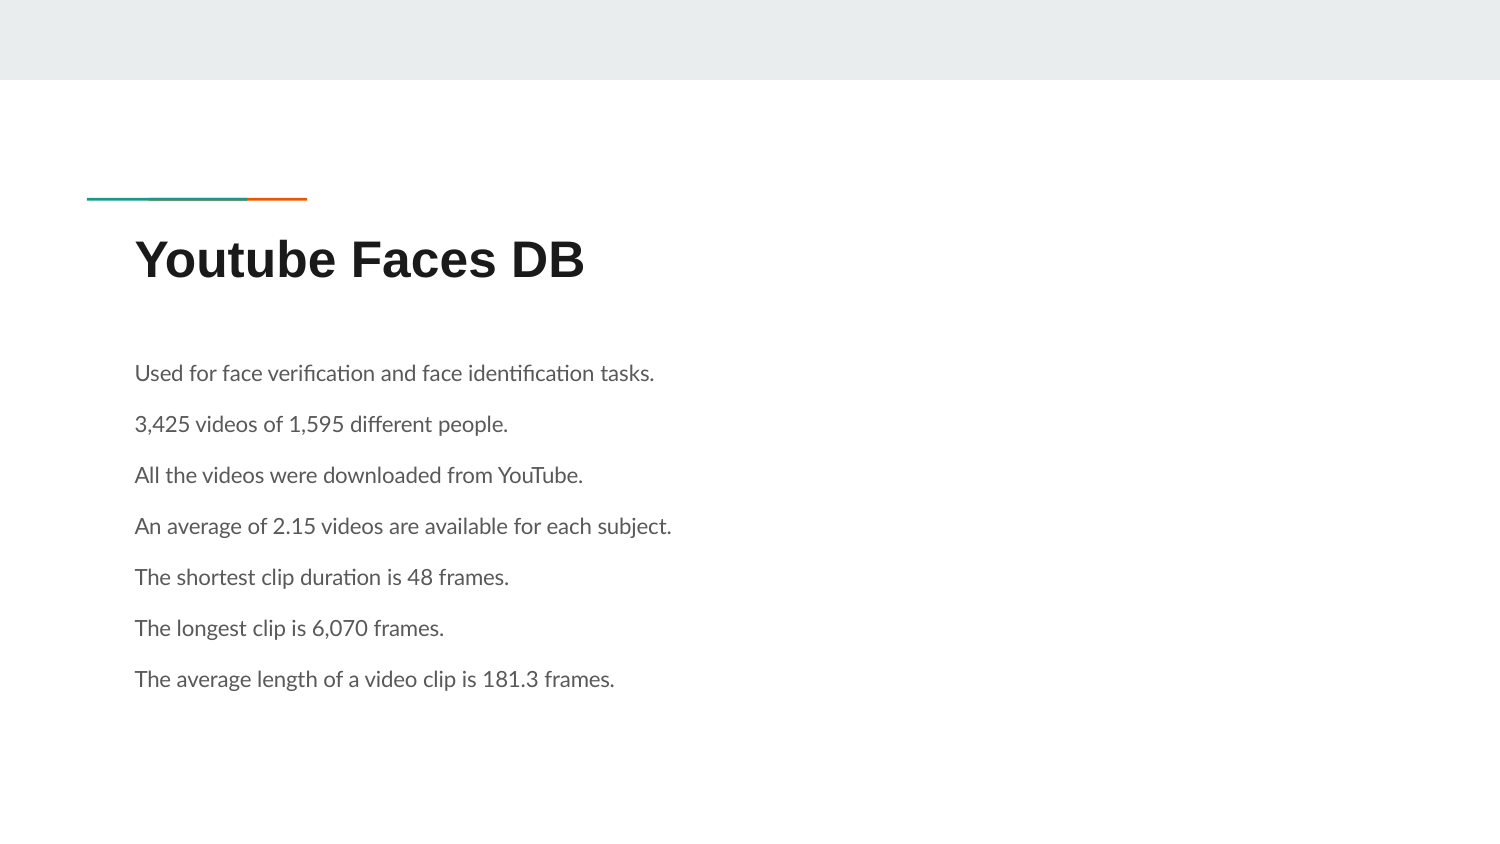

# Youtube Faces DB
Used for face verification and face identification tasks.
3,425 videos of 1,595 different people.
All the videos were downloaded from YouTube.
An average of 2.15 videos are available for each subject.
The shortest clip duration is 48 frames.
The longest clip is 6,070 frames.
The average length of a video clip is 181.3 frames.